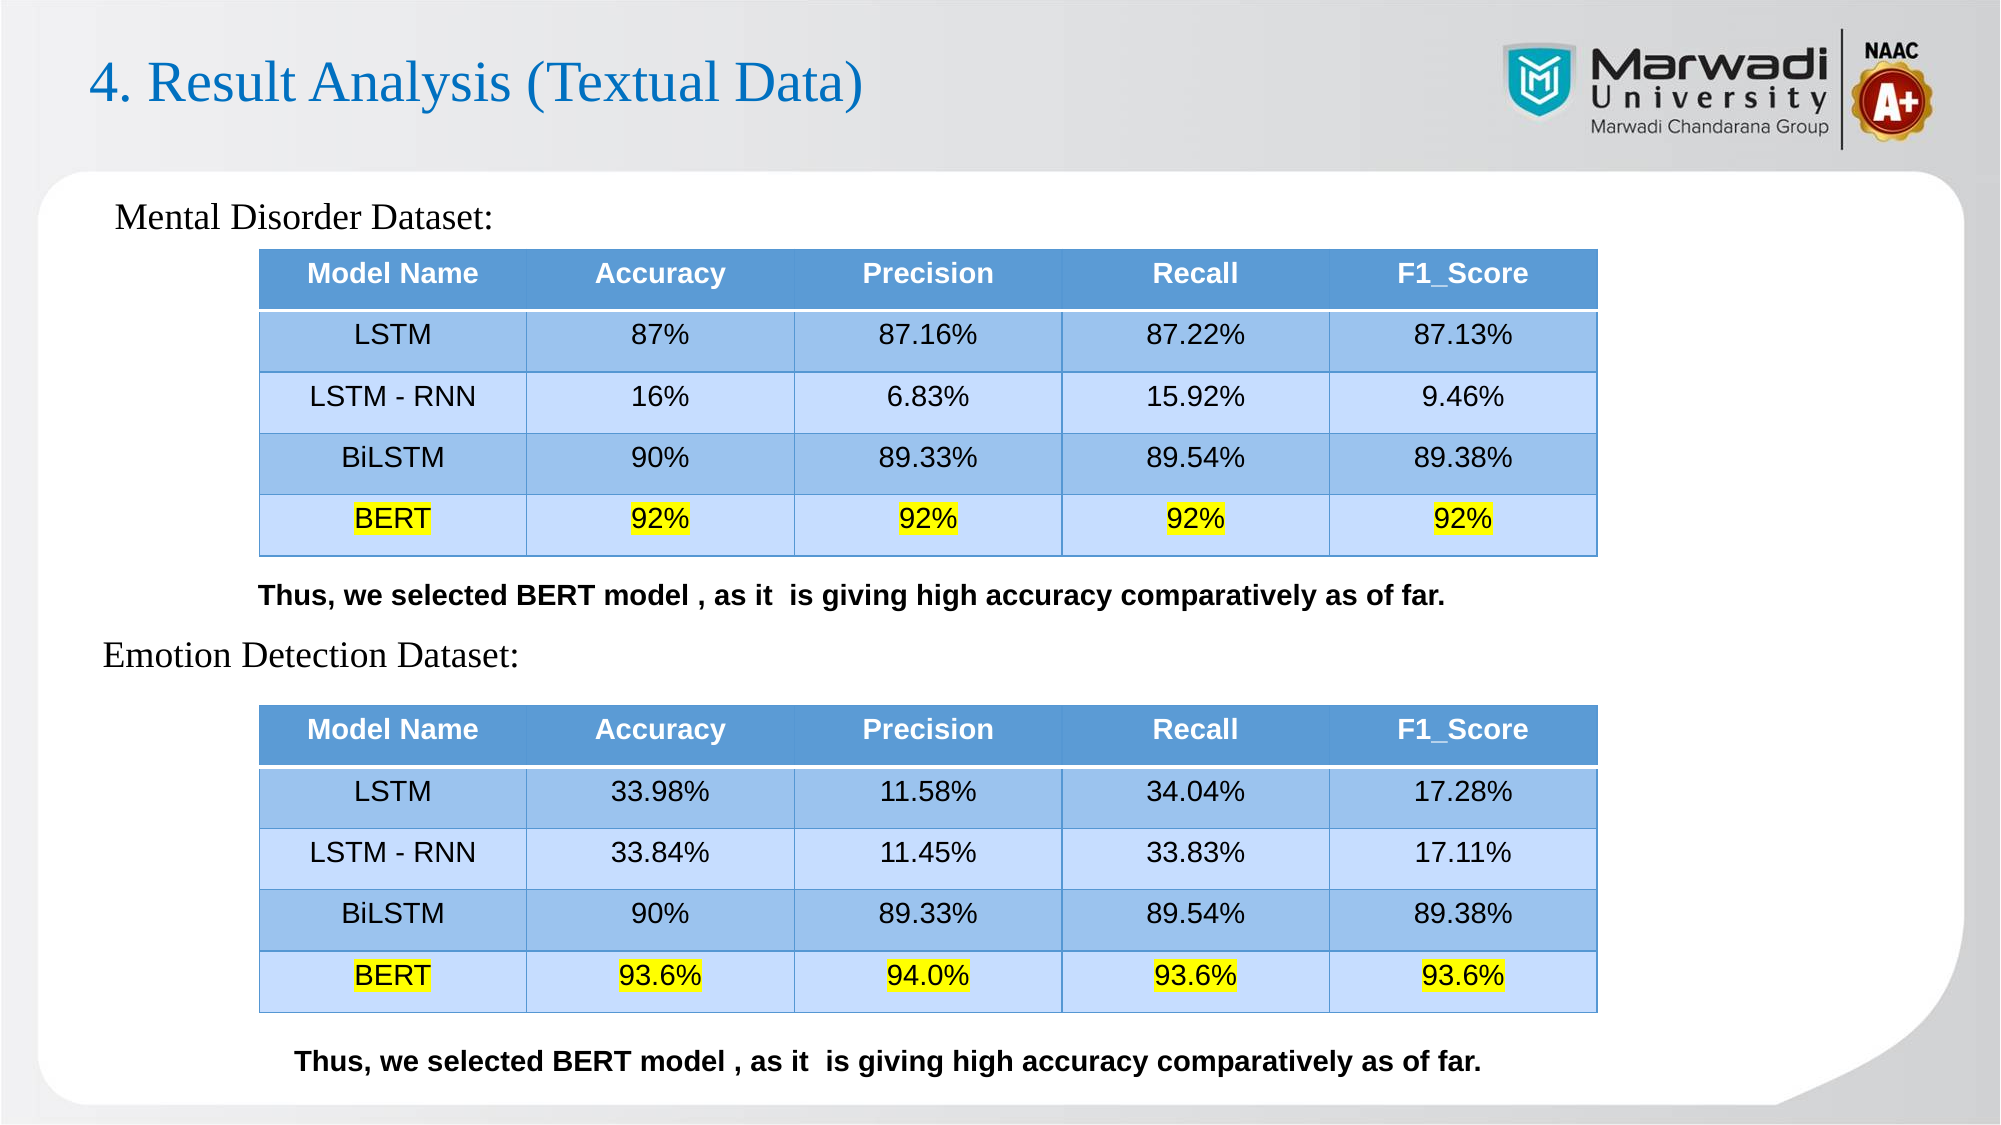

# 4. Result Analysis (Textual Data)
Mental Disorder Dataset:
| Model Name | Accuracy | Precision | Recall | F1\_Score |
| --- | --- | --- | --- | --- |
| LSTM | 87% | 87.16% | 87.22% | 87.13% |
| LSTM - RNN | 16% | 6.83% | 15.92% | 9.46% |
| BiLSTM | 90% | 89.33% | 89.54% | 89.38% |
| BERT | 92% | 92% | 92% | 92% |
Thus, we selected BERT model , as it  is giving high accuracy comparatively as of far.
Emotion Detection Dataset:
| Model Name | Accuracy | Precision | Recall | F1\_Score |
| --- | --- | --- | --- | --- |
| LSTM | 33.98% | 11.58% | 34.04% | 17.28% |
| LSTM - RNN | 33.84% | 11.45% | 33.83% | 17.11% |
| BiLSTM | 90% | 89.33% | 89.54% | 89.38% |
| BERT | 93.6% | 94.0% | 93.6% | 93.6% |
Thus, we selected BERT model , as it  is giving high accuracy comparatively as of far.